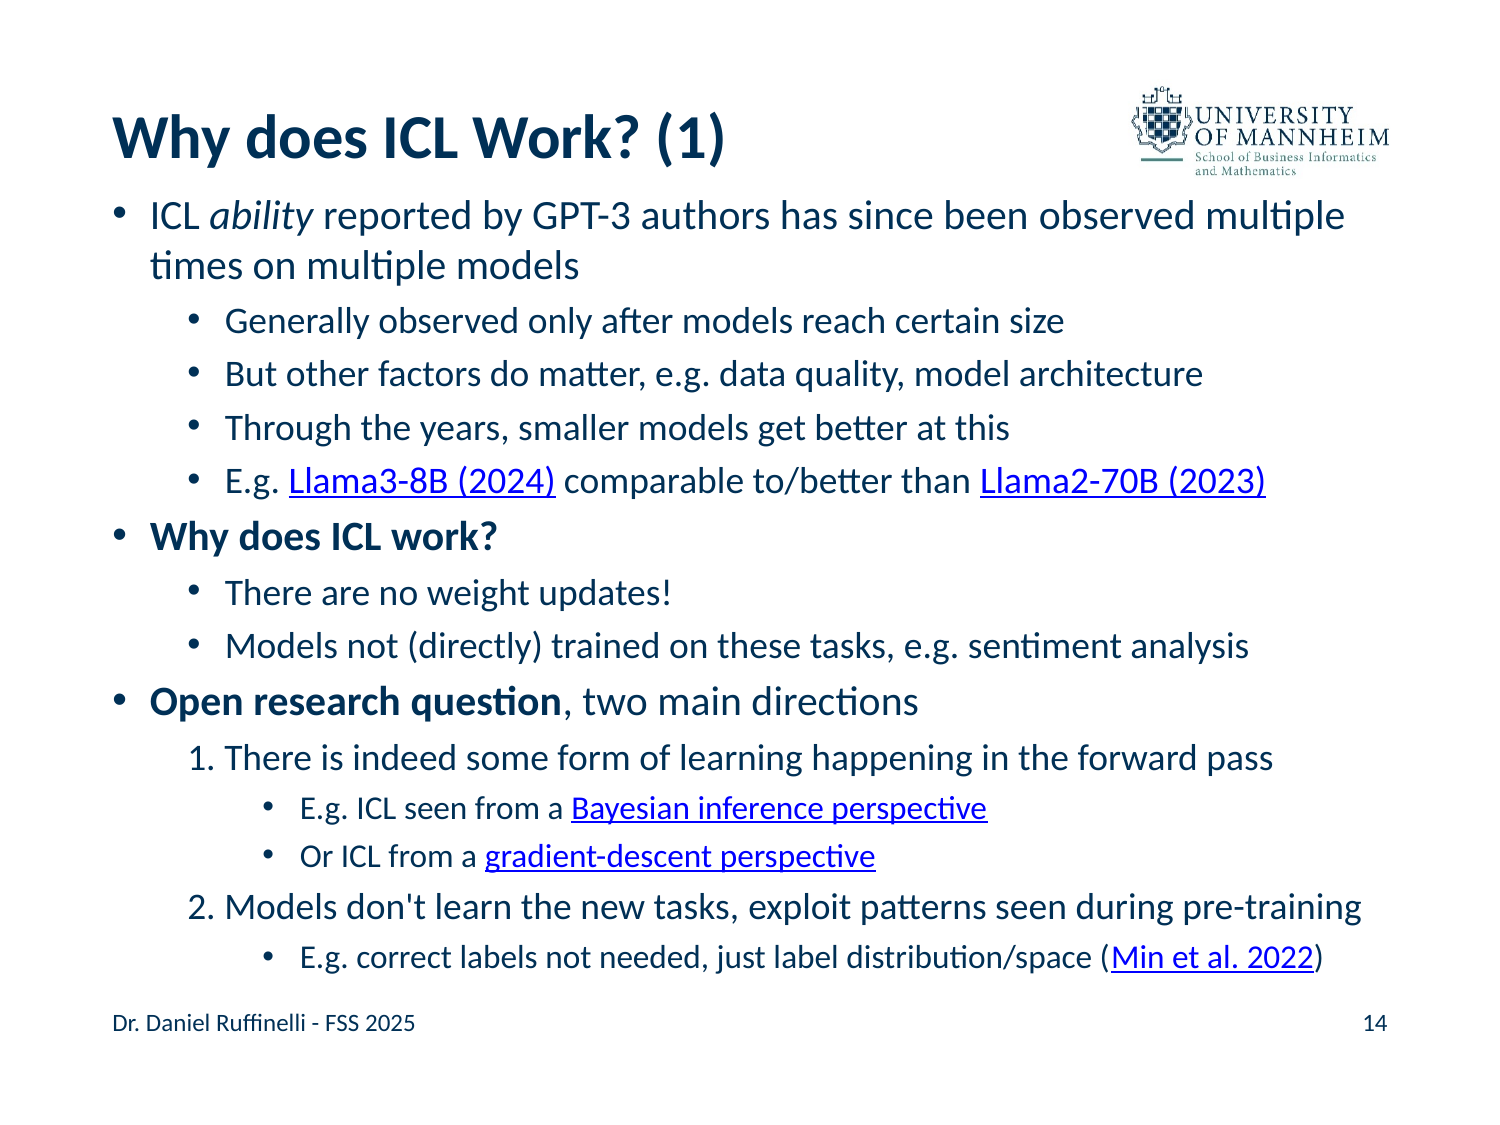

# Why does ICL Work? (1)
ICL ability reported by GPT-3 authors has since been observed multiple times on multiple models
Generally observed only after models reach certain size
But other factors do matter, e.g. data quality, model architecture
Through the years, smaller models get better at this
E.g. Llama3-8B (2024) comparable to/better than Llama2-70B (2023)
Why does ICL work?
There are no weight updates!
Models not (directly) trained on these tasks, e.g. sentiment analysis
Open research question, two main directions
1. There is indeed some form of learning happening in the forward pass
E.g. ICL seen from a Bayesian inference perspective
Or ICL from a gradient-descent perspective
2. Models don't learn the new tasks, exploit patterns seen during pre-training
E.g. correct labels not needed, just label distribution/space (Min et al. 2022)
Dr. Daniel Ruffinelli - FSS 2025
14